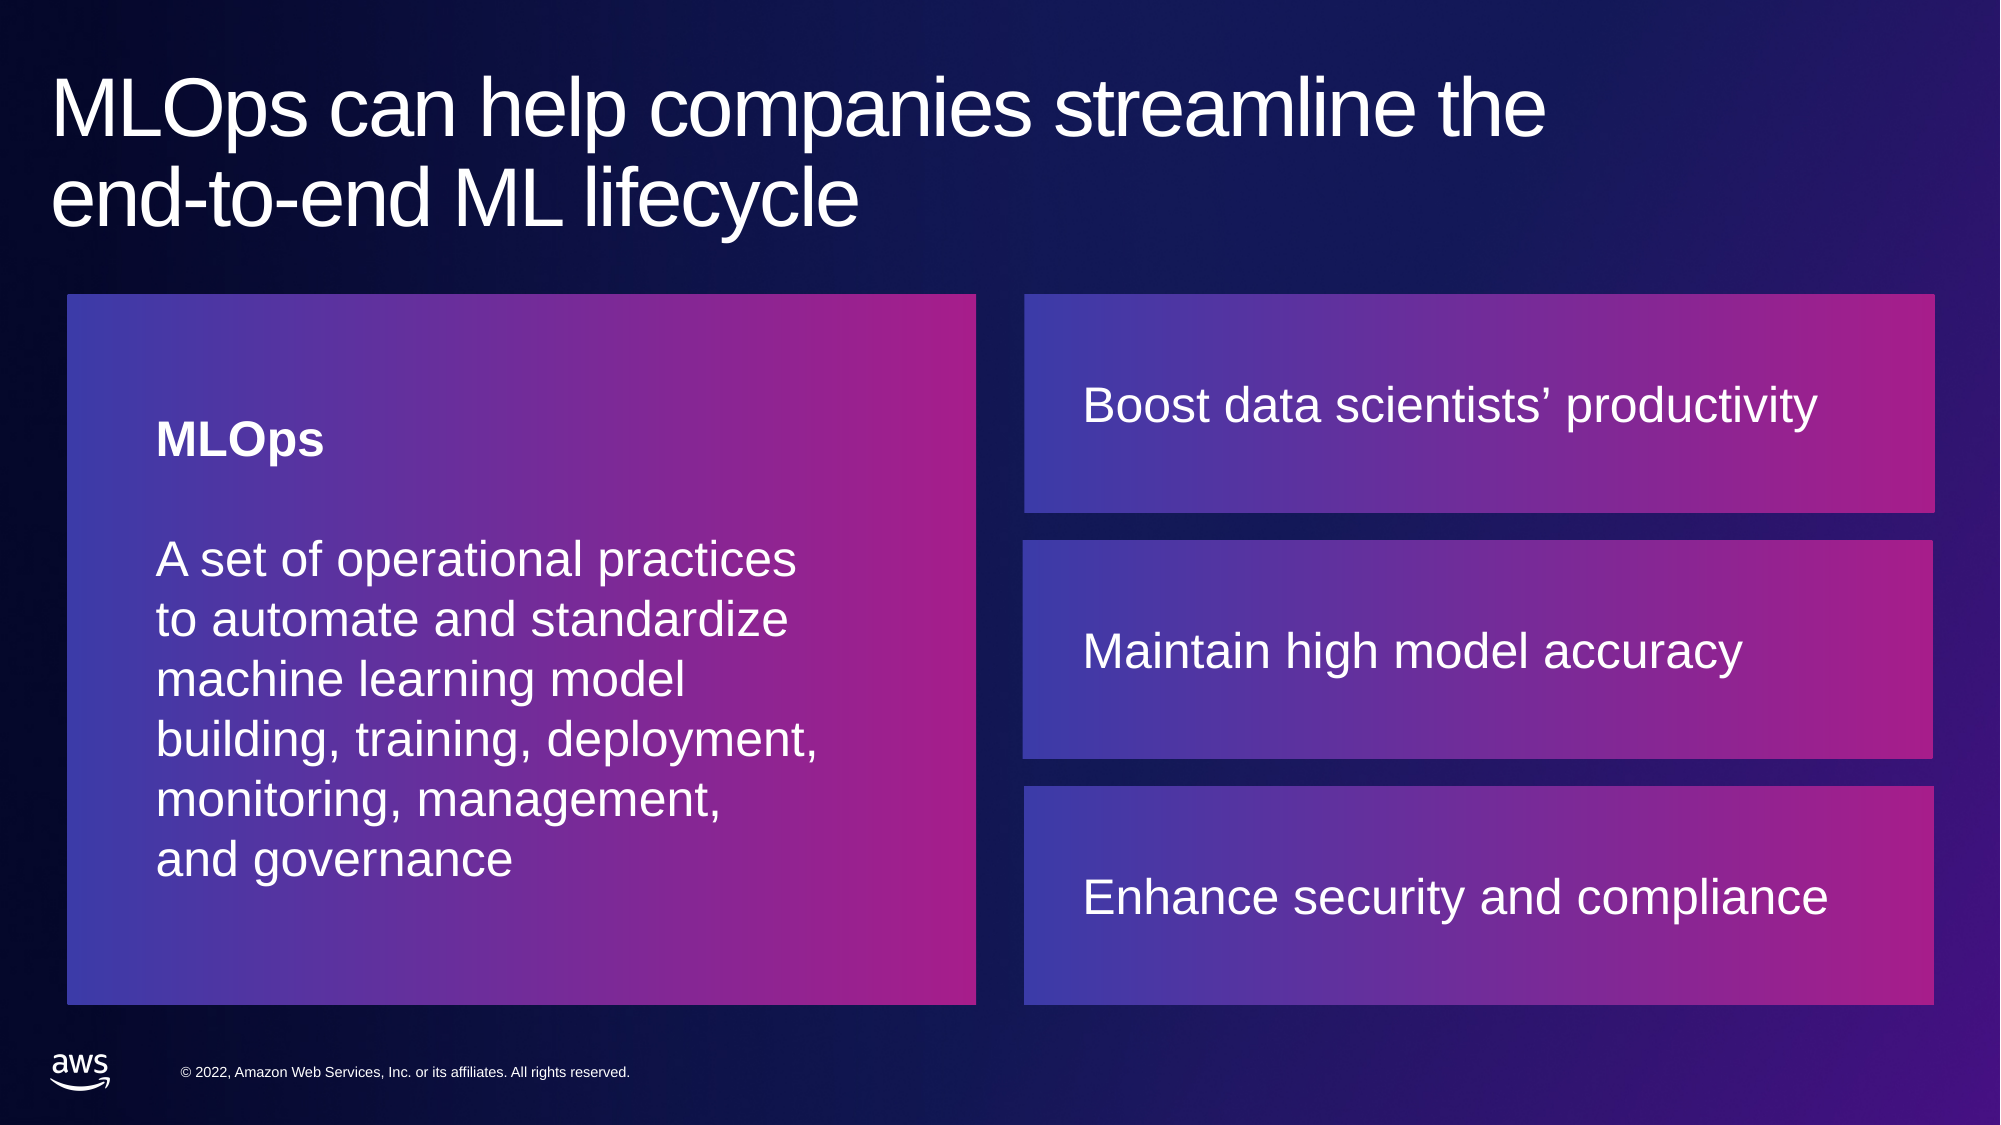

# MLOps can help companies streamline the end‑to‑end ML lifecycle

Boost data scientists’ productivity
MLOps

A set of operational practices to automate and standardize machine learning model building, training, deployment, monitoring, management, and governance
Maintain high model accuracy
Enhance security and compliance